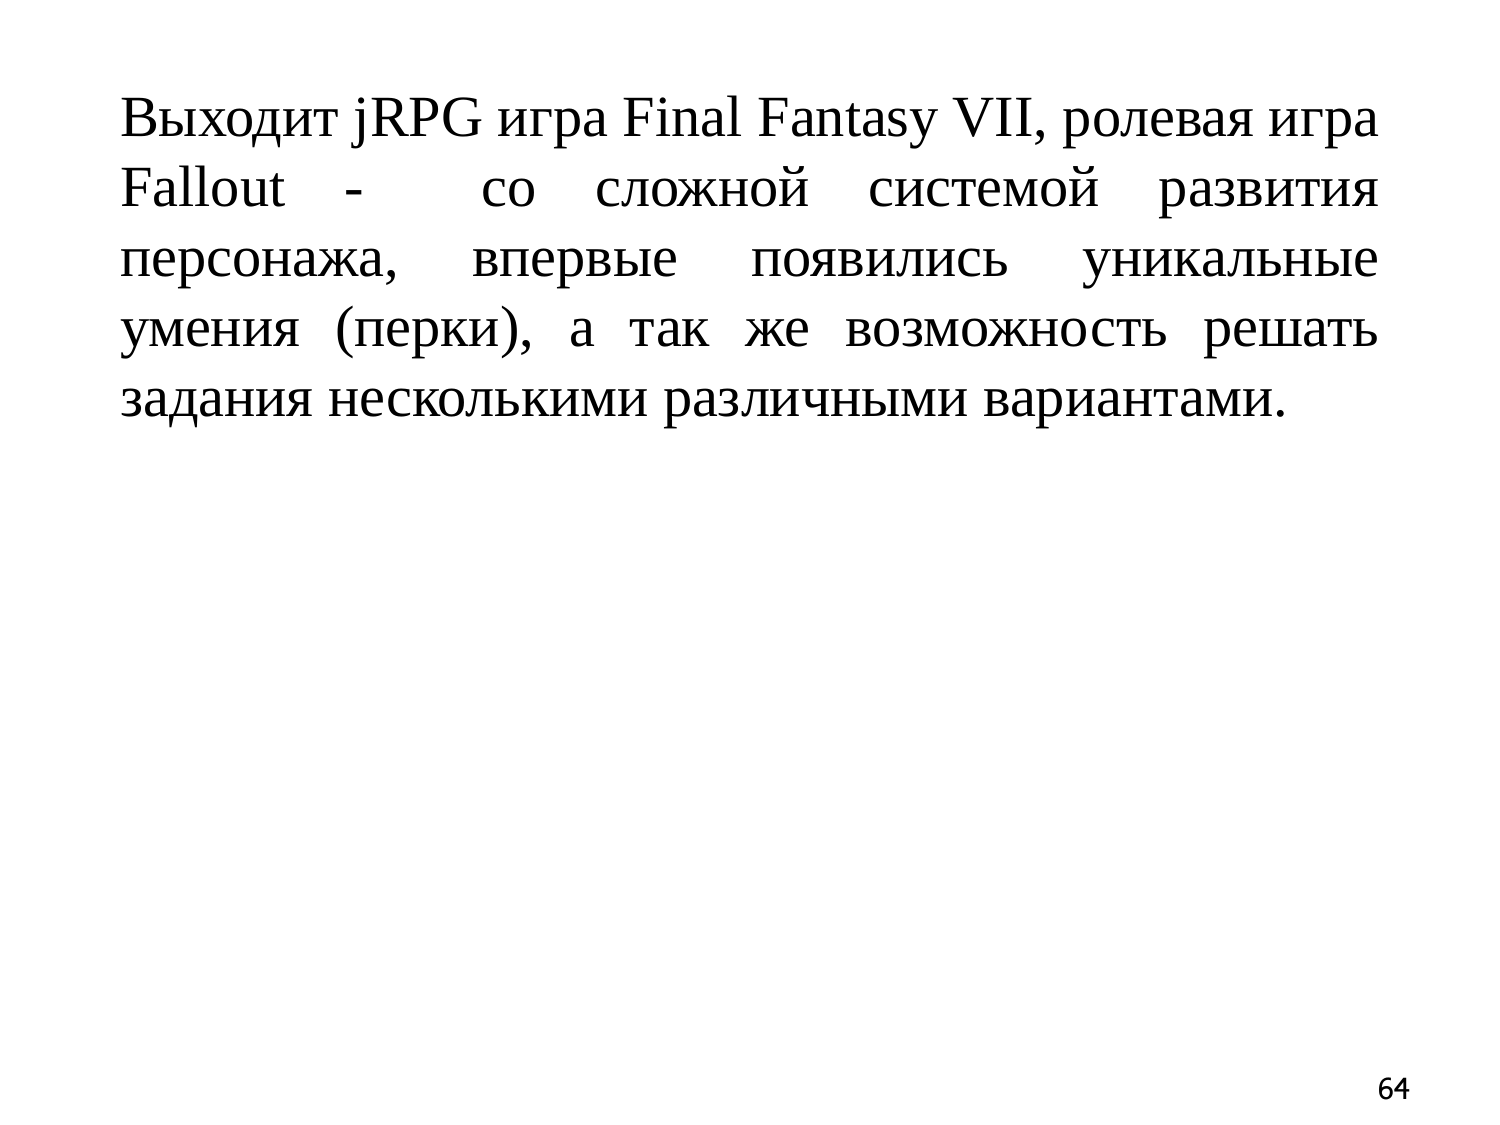

Выходит jRPG игра Final Fantasy VII, ролевая игра Fallout -  со сложной системой развития персонажа, впервые появились уникальные умения (перки), а так же возможность решать задания несколькими различными вариантами.
64